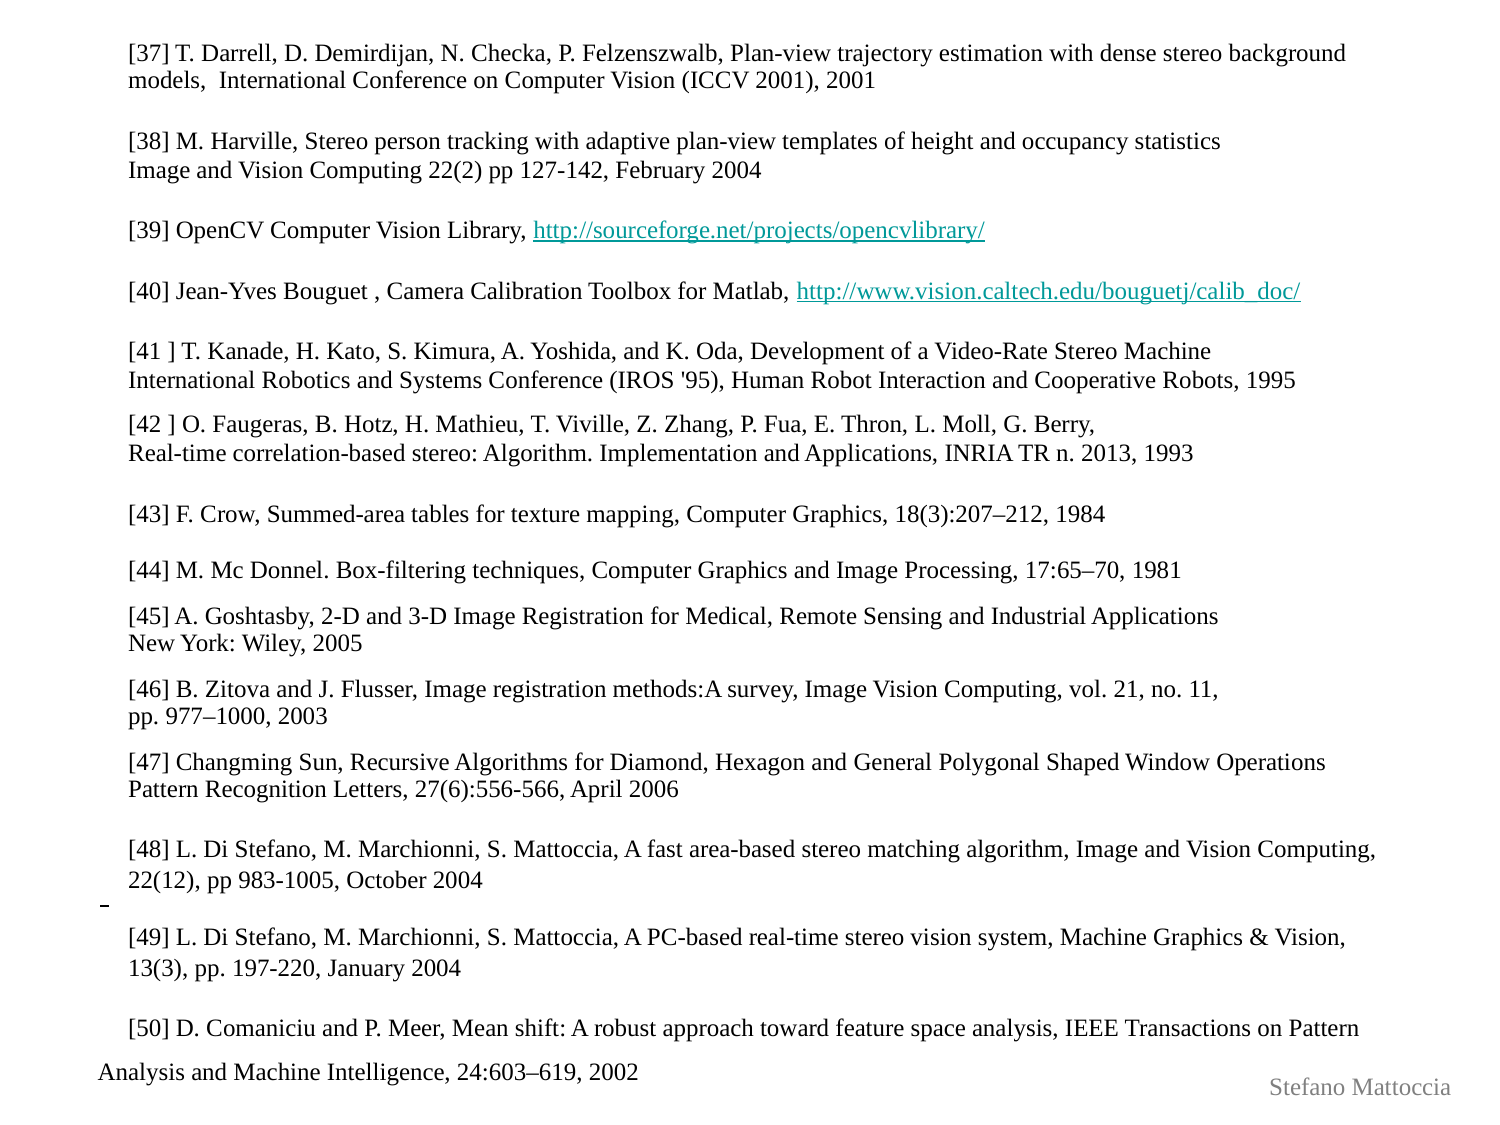

[37] T. Darrell, D. Demirdijan, N. Checka, P. Felzenszwalb, Plan-view trajectory estimation with dense stereo background
models,  International Conference on Computer Vision (ICCV 2001), 2001

[38] M. Harville, Stereo person tracking with adaptive plan-view templates of height and occupancy statistics
Image and Vision Computing 22(2) pp 127-142, February 2004

[39] OpenCV Computer Vision Library, http://sourceforge.net/projects/opencvlibrary/

[40] Jean-Yves Bouguet , Camera Calibration Toolbox for Matlab, http://www.vision.caltech.edu/bouguetj/calib_doc/

[41 ] T. Kanade, H. Kato, S. Kimura, A. Yoshida, and K. Oda, Development of a Video-Rate Stereo Machine
International Robotics and Systems Conference (IROS '95), Human Robot Interaction and Cooperative Robots, 1995
[42 ] O. Faugeras, B. Hotz, H. Mathieu, T. Viville, Z. Zhang, P. Fua, E. Thron, L. Moll, G. Berry,
Real-time correlation-based stereo: Algorithm. Implementation and Applications, INRIA TR n. 2013, 1993

[43] F. Crow, Summed-area tables for texture mapping, Computer Graphics, 18(3):207–212, 1984

[44] M. Mc Donnel. Box-filtering techniques, Computer Graphics and Image Processing, 17:65–70, 1981
[45] A. Goshtasby, 2-D and 3-D Image Registration for Medical, Remote Sensing and Industrial Applications
New York: Wiley, 2005
[46] B. Zitova and J. Flusser, Image registration methods:A survey, Image Vision Computing, vol. 21, no. 11,
pp. 977–1000, 2003
[47] Changming Sun, Recursive Algorithms for Diamond, Hexagon and General Polygonal Shaped Window Operations
Pattern Recognition Letters, 27(6):556-566, April 2006

[48] L. Di Stefano, M. Marchionni, S. Mattoccia, A fast area-based stereo matching algorithm, Image and Vision Computing,
22(12), pp 983-1005, October 2004

[49] L. Di Stefano, M. Marchionni, S. Mattoccia, A PC-based real-time stereo vision system, Machine Graphics & Vision,
13(3), pp. 197-220, January 2004

[50] D. Comaniciu and P. Meer, Mean shift: A robust approach toward feature space analysis, IEEE Transactions on Pattern

Analysis and Machine Intelligence, 24:603–619, 2002
Stefano Mattoccia